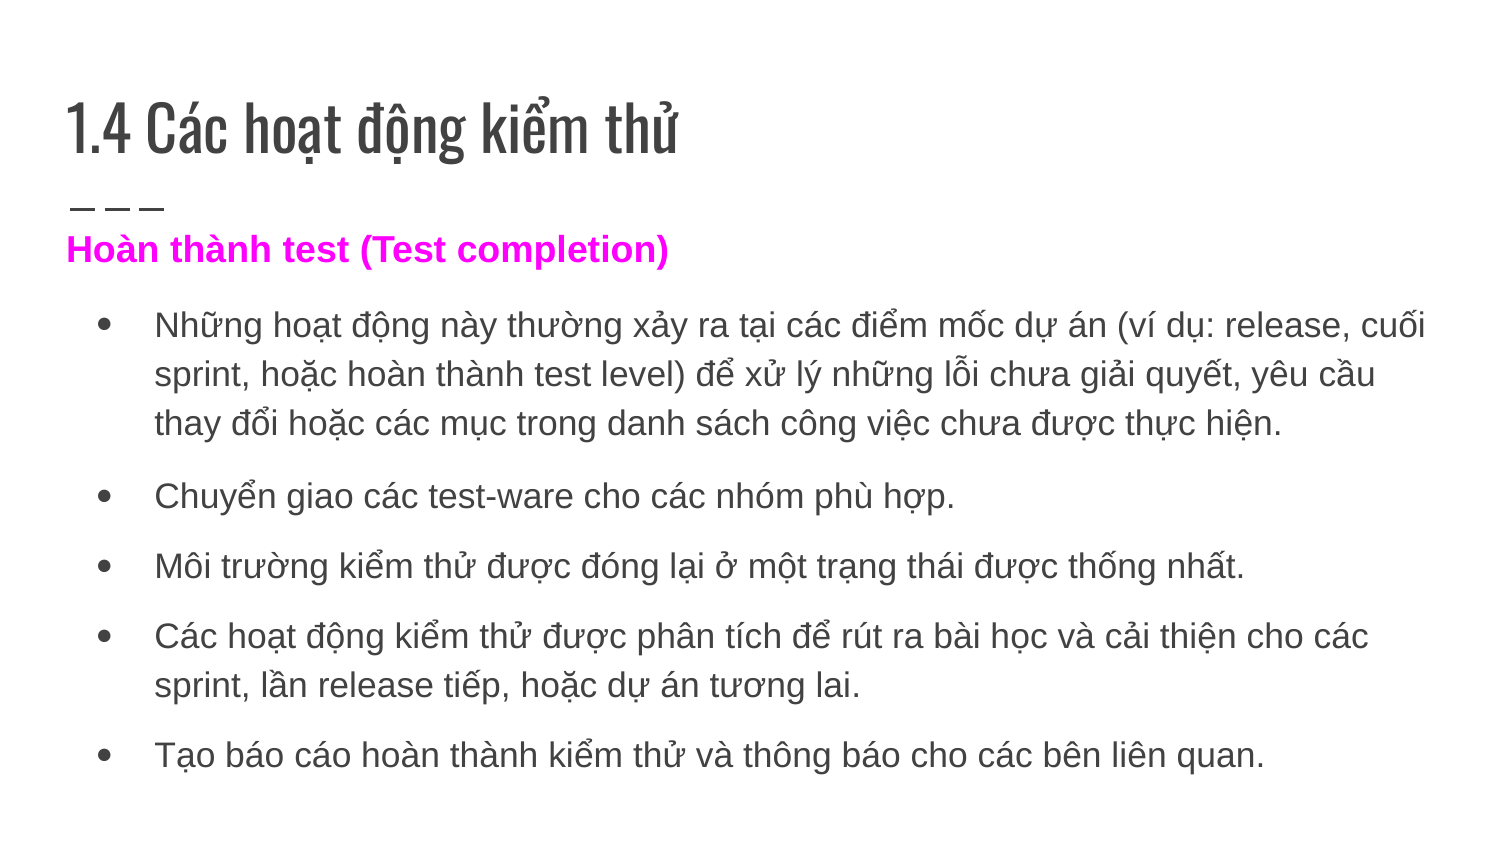

# 1.4 Các hoạt động kiểm thử
Hoàn thành test (Test completion)
Những hoạt động này thường xảy ra tại các điểm mốc dự án (ví dụ: release, cuối sprint, hoặc hoàn thành test level) để xử lý những lỗi chưa giải quyết, yêu cầu thay đổi hoặc các mục trong danh sách công việc chưa được thực hiện.
Chuyển giao các test-ware cho các nhóm phù hợp.
Môi trường kiểm thử được đóng lại ở một trạng thái được thống nhất.
Các hoạt động kiểm thử được phân tích để rút ra bài học và cải thiện cho các sprint, lần release tiếp, hoặc dự án tương lai.
Tạo báo cáo hoàn thành kiểm thử và thông báo cho các bên liên quan.